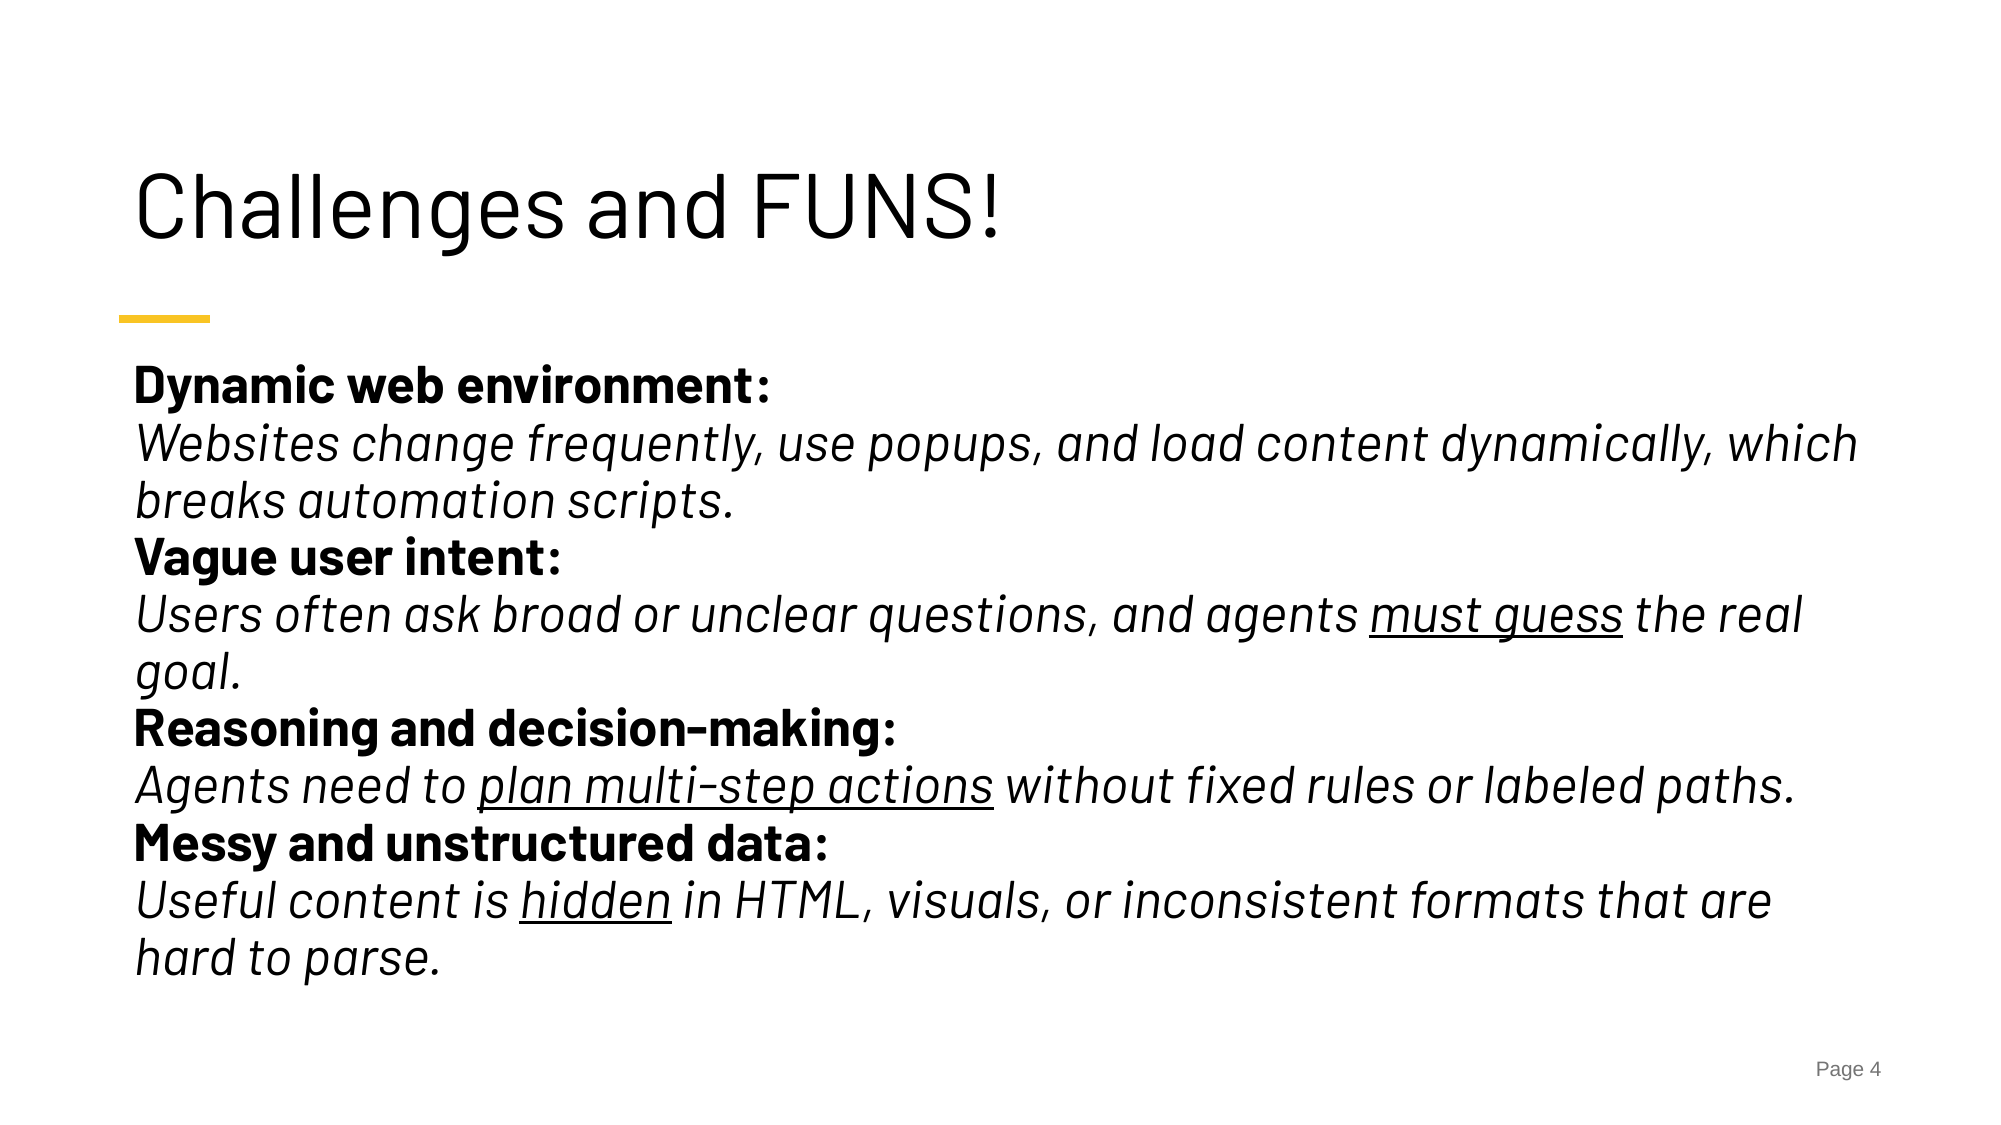

# Challenges and FUNS!
Dynamic web environment:
Websites change frequently, use popups, and load content dynamically, which breaks automation scripts.
Vague user intent:
Users often ask broad or unclear questions, and agents must guess the real goal.
Reasoning and decision-making:
Agents need to plan multi-step actions without fixed rules or labeled paths.
Messy and unstructured data:
Useful content is hidden in HTML, visuals, or inconsistent formats that are hard to parse.